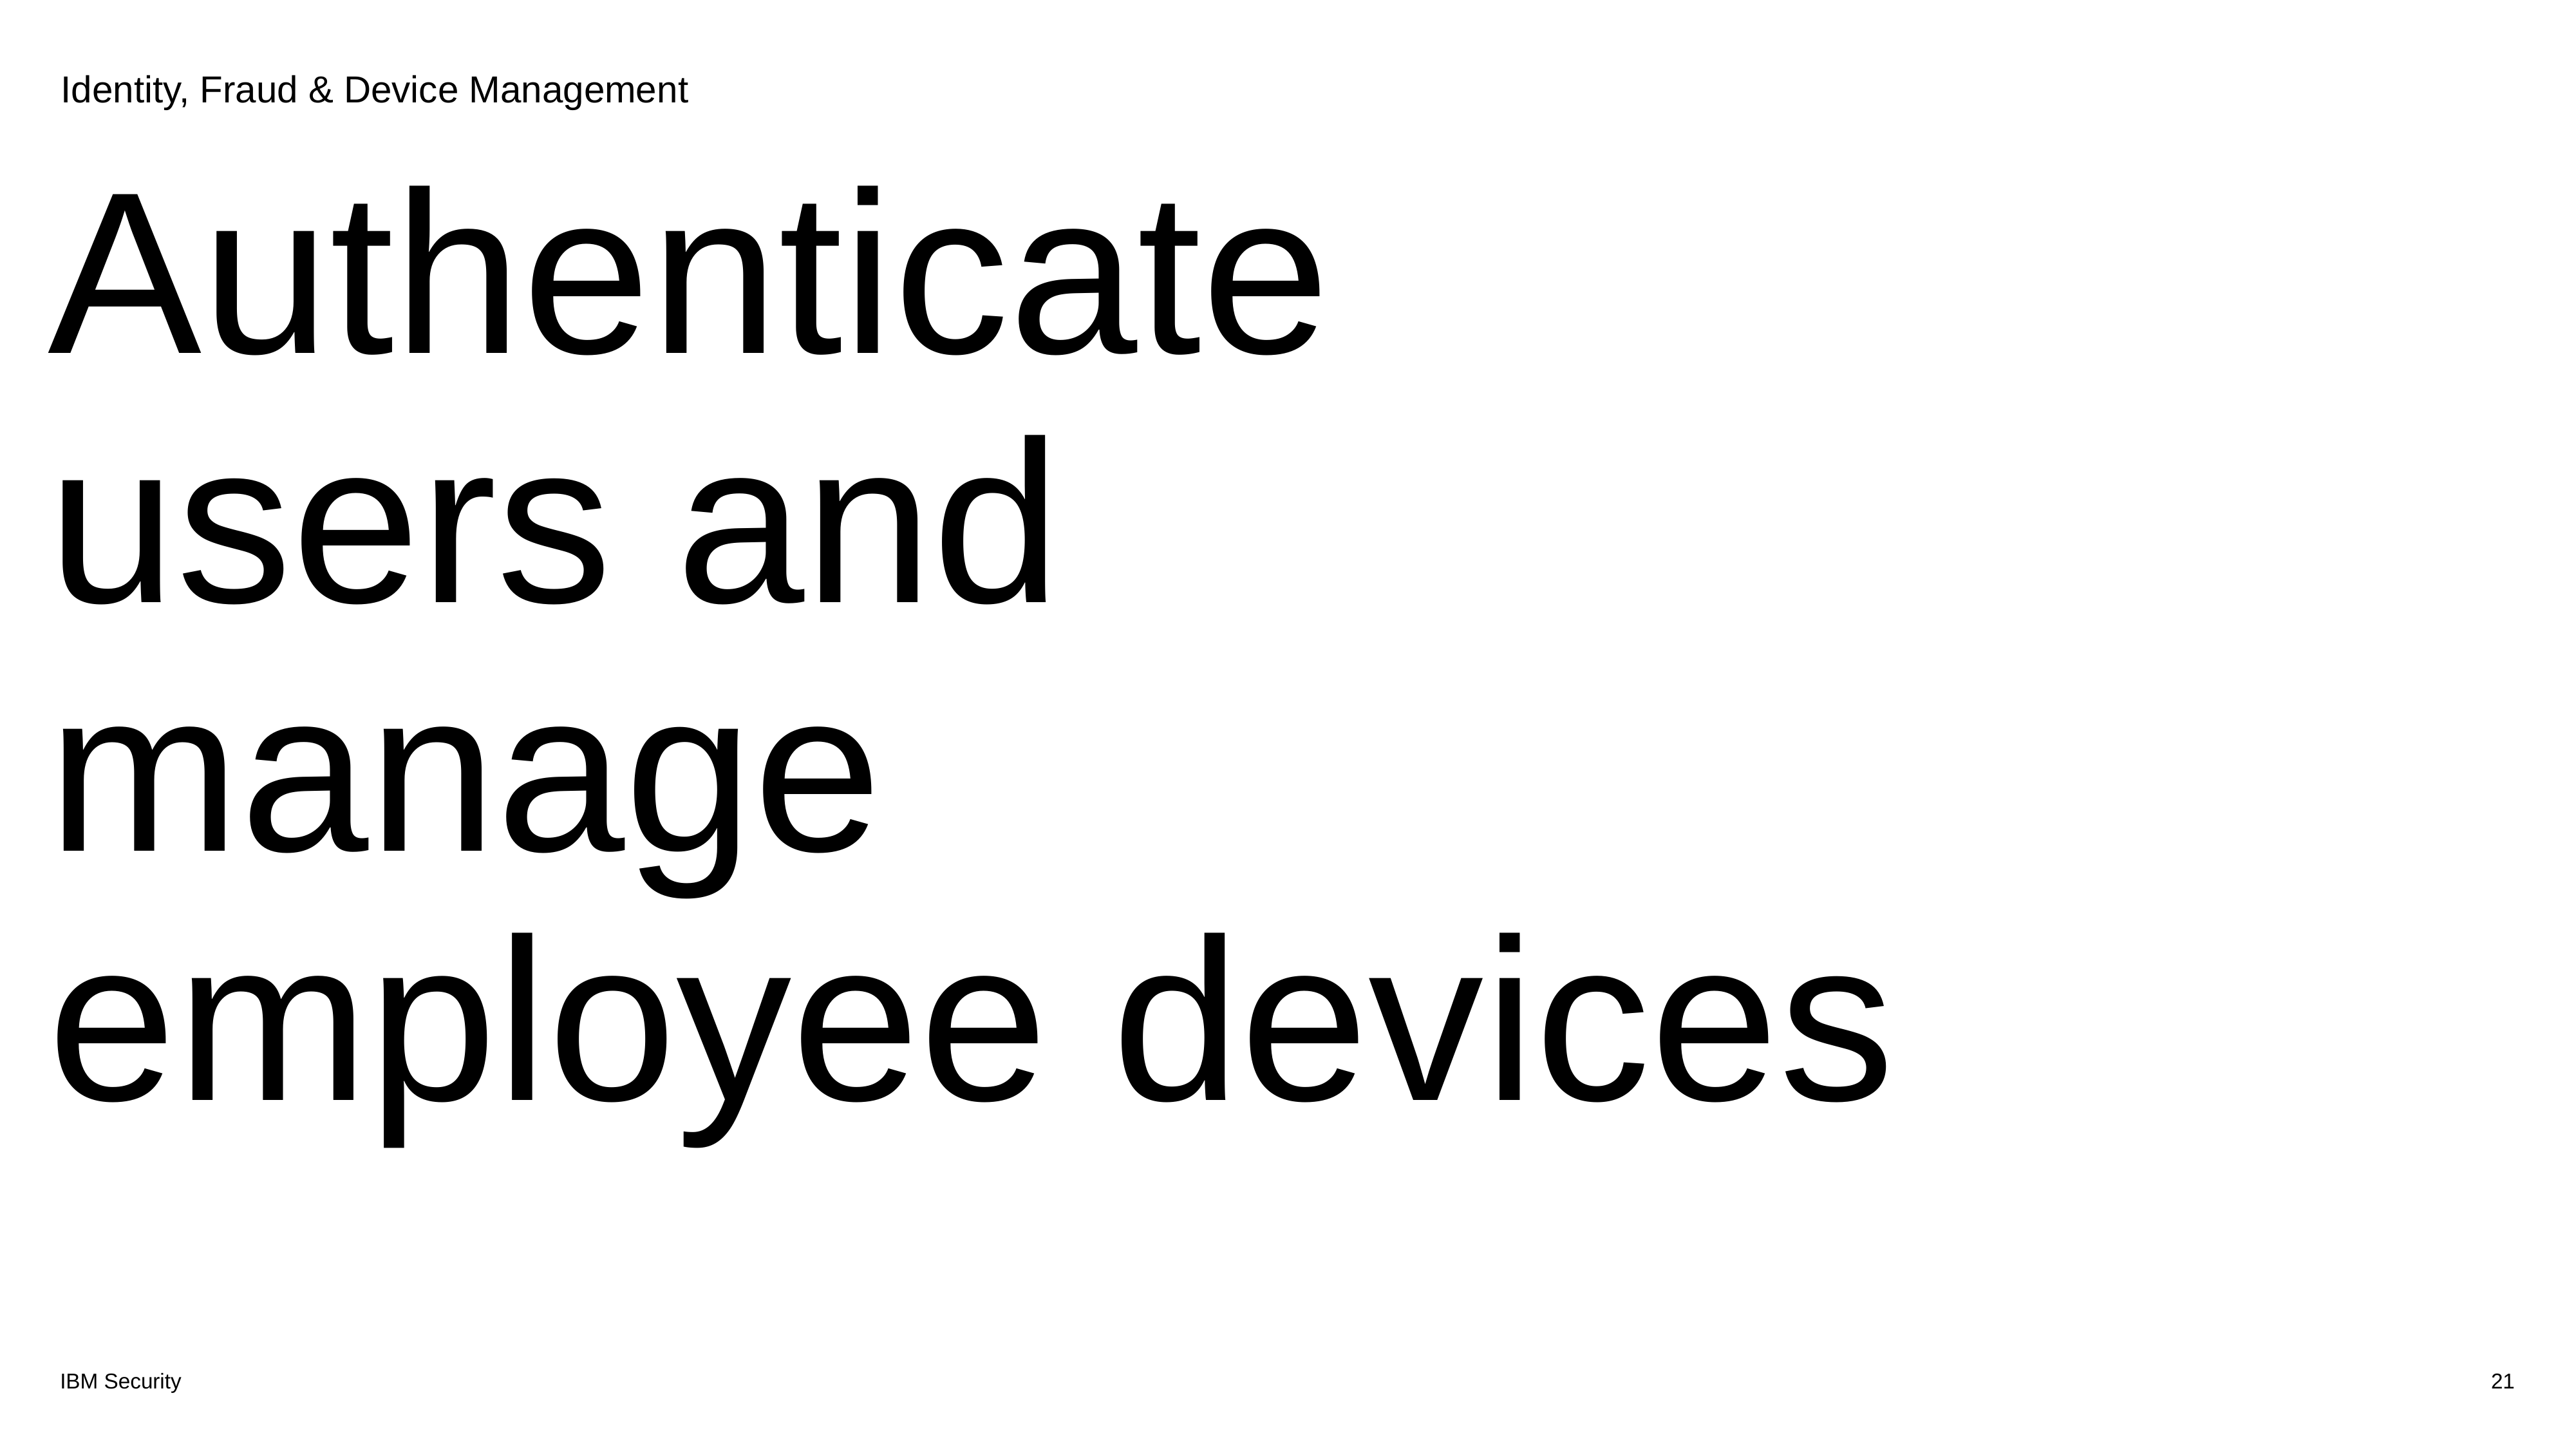

Identity, Fraud & Device Management
# Authenticate users and manage employee devices
IBM Security
21